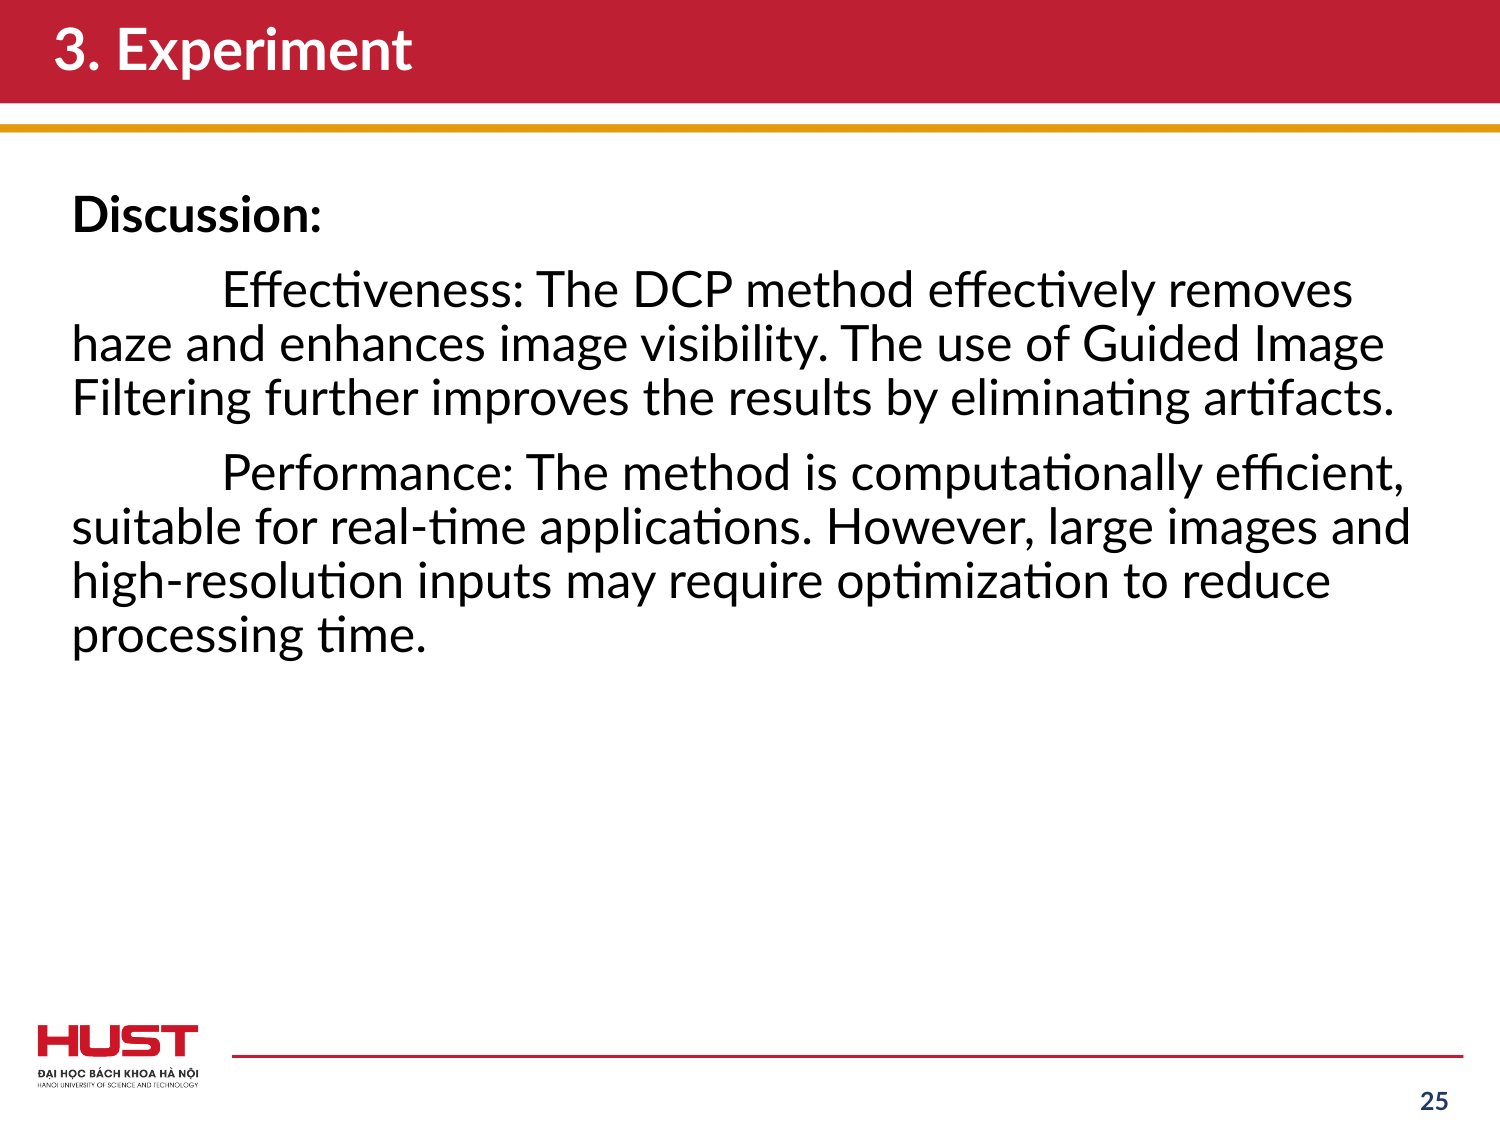

# 3. Experiment
Discussion:
	Effectiveness: The DCP method effectively removes haze and enhances image visibility. The use of Guided Image Filtering further improves the results by eliminating artifacts.
	Performance: The method is computationally efficient, suitable for real-time applications. However, large images and high-resolution inputs may require optimization to reduce processing time.
25